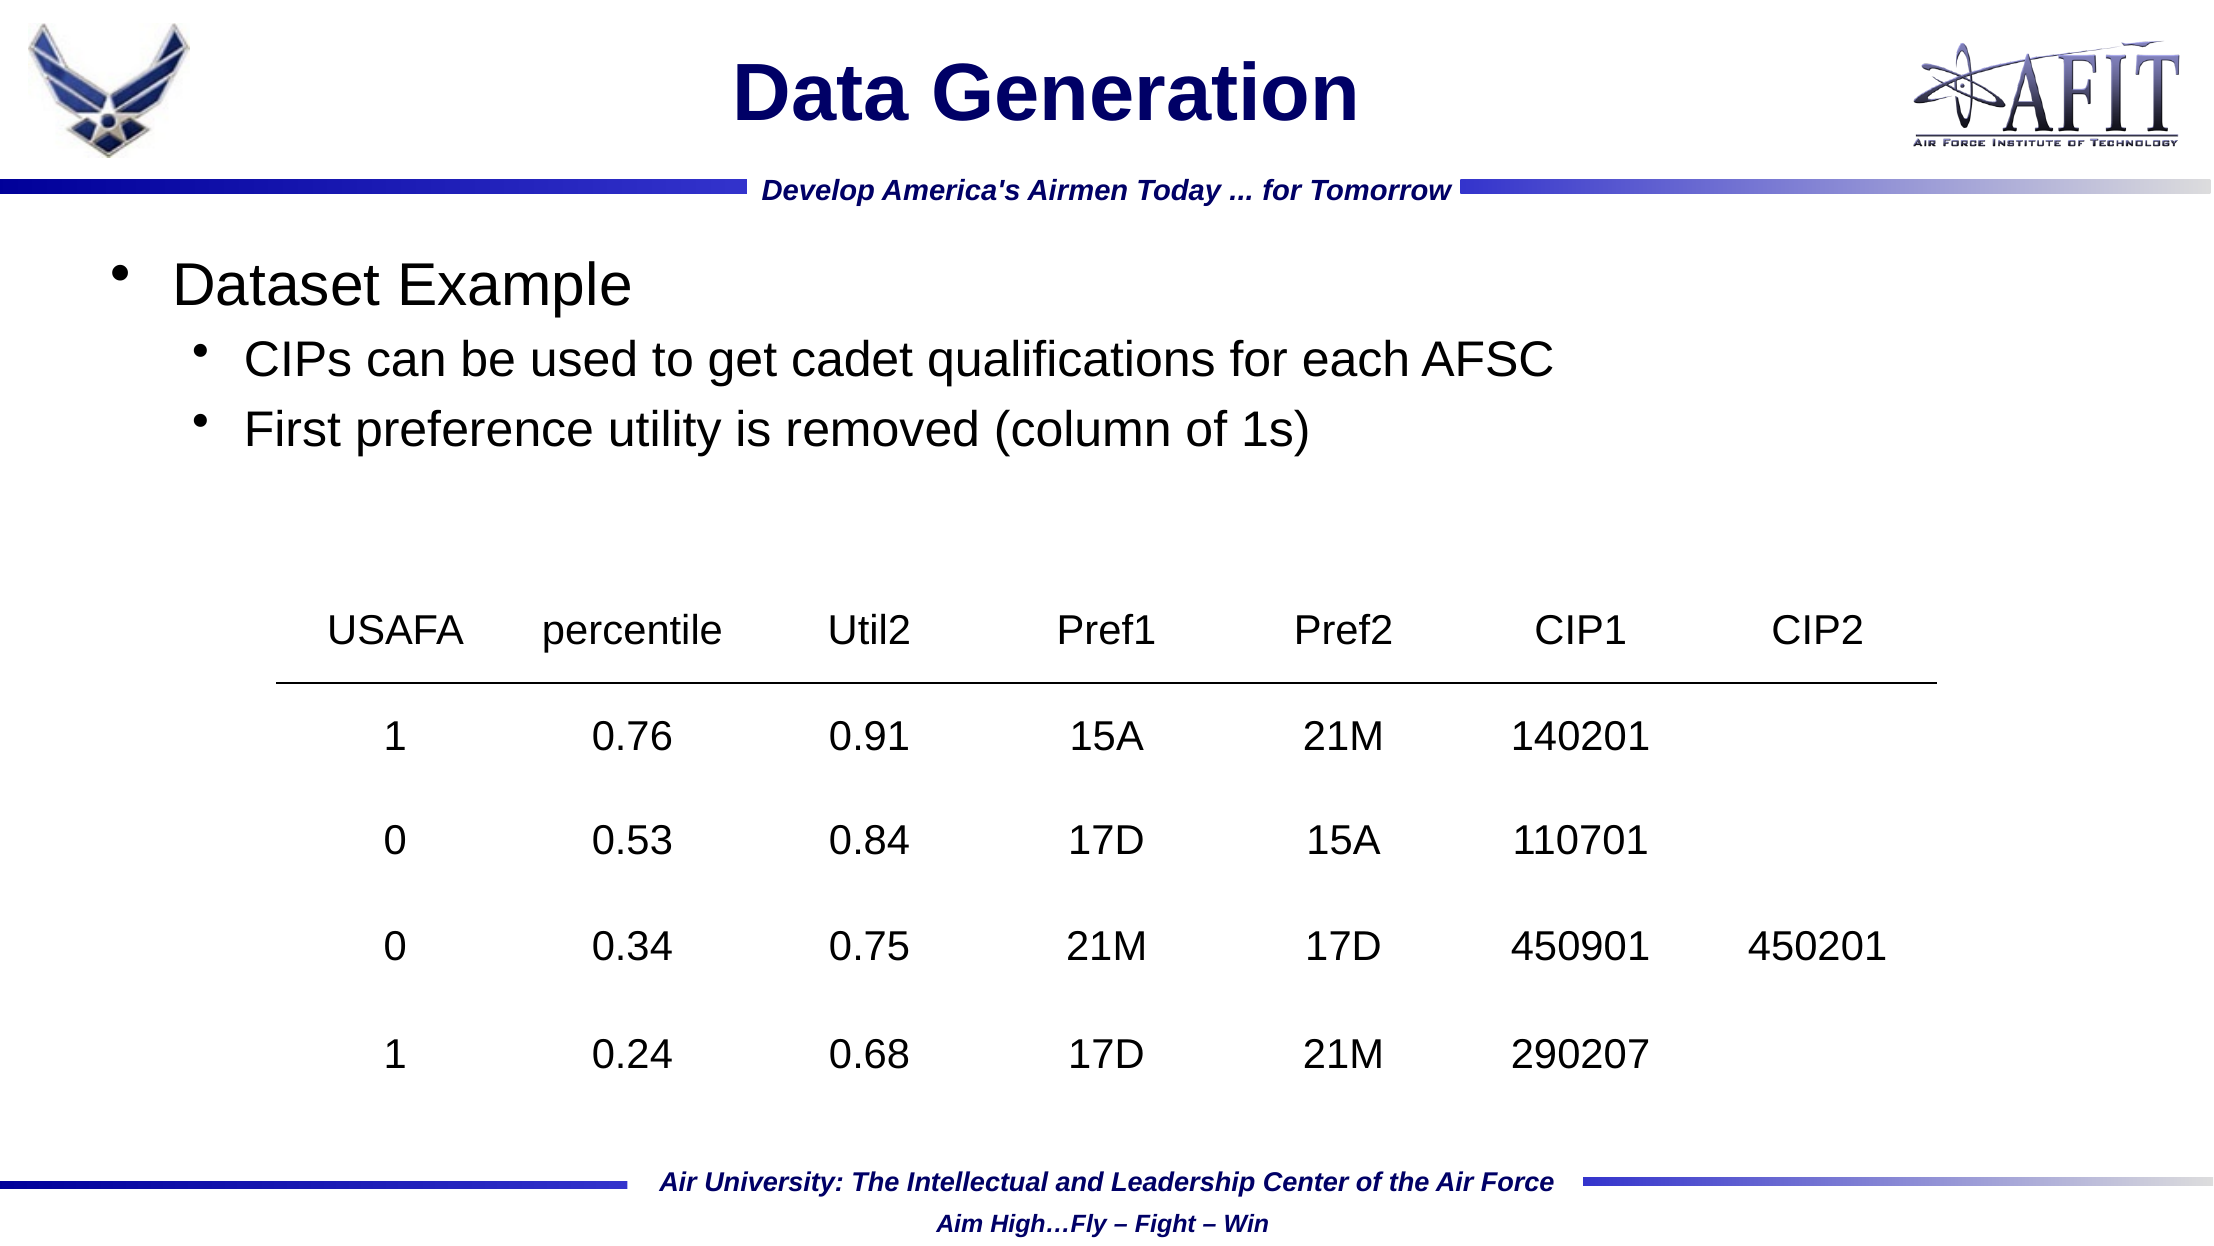

# Data Generation

Dataset Example
CIPs can be used to get cadet qualifications for each AFSC
First preference utility is removed (column of 1s)
| USAFA | percentile | Util2 | Pref1 | Pref2 | CIP1 | CIP2 |
| --- | --- | --- | --- | --- | --- | --- |
| 1 | 0.76 | 0.91 | 15A | 21M | 140201 |  |
| 0 | 0.53 | 0.84 | 17D | 15A | 110701 |  |
| 0 | 0.34 | 0.75 | 21M | 17D | 450901 | 450201 |
| 1 | 0.24 | 0.68 | 17D | 21M | 290207 |  |